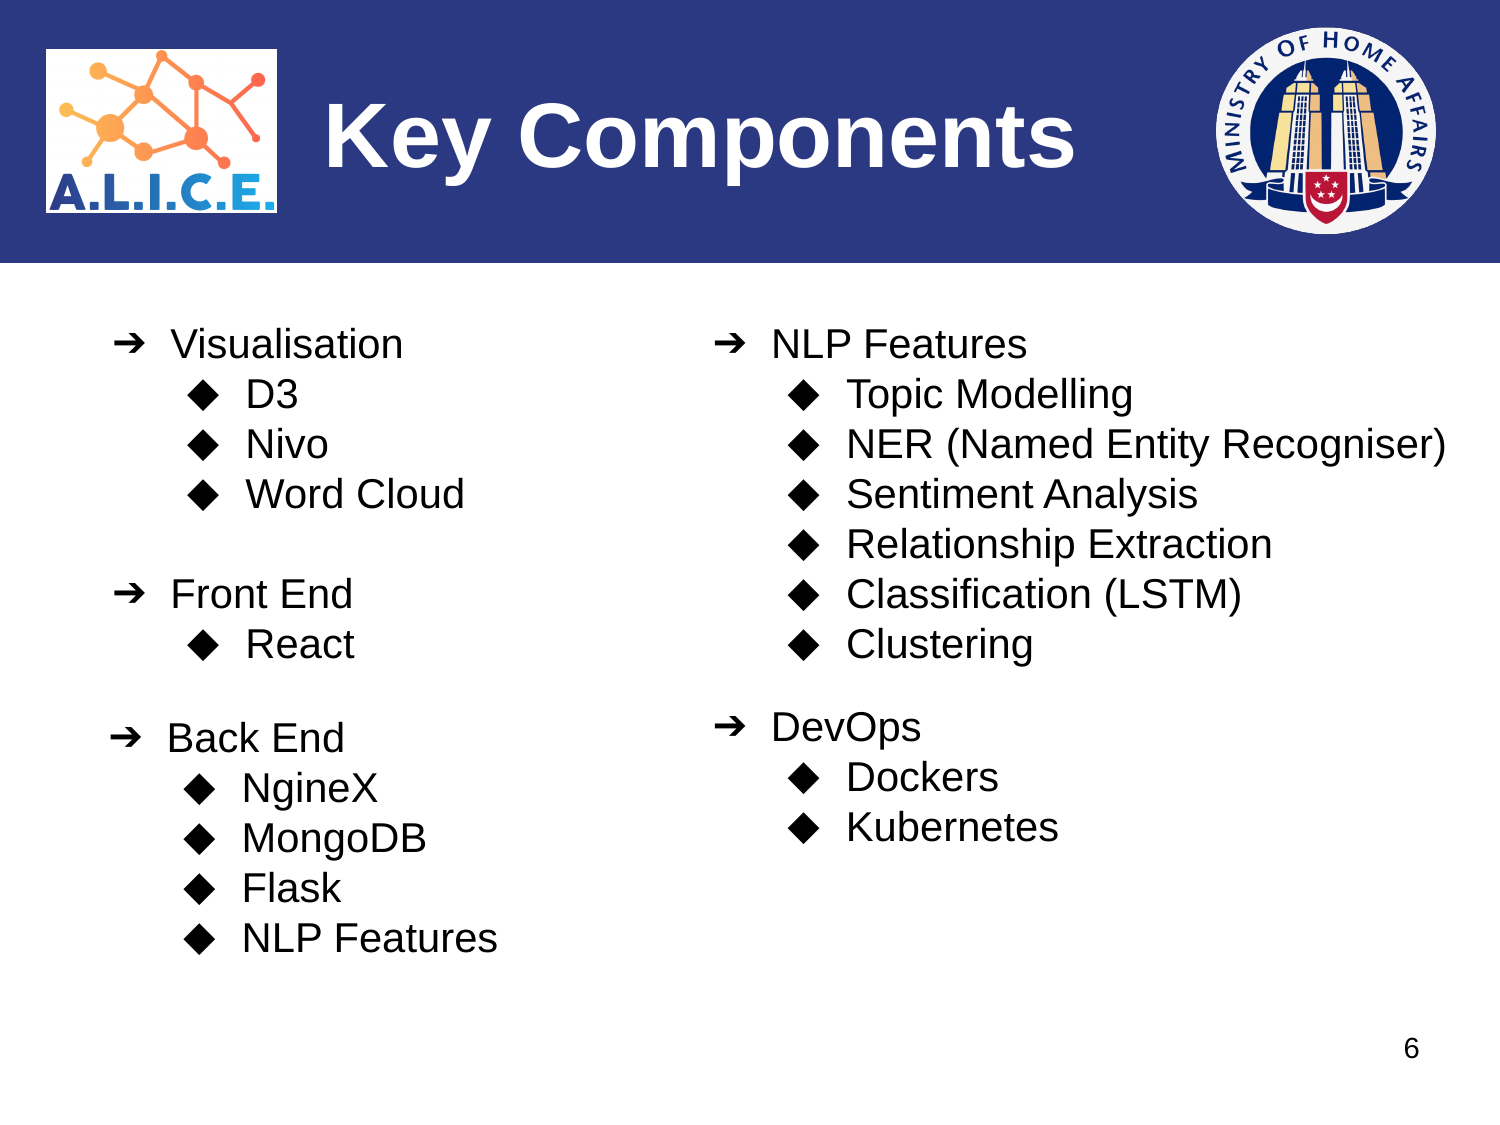

# Key Components
NLP Features
Topic Modelling
NER (Named Entity Recogniser)
Sentiment Analysis
Relationship Extraction
Classification (LSTM)
Clustering

Visualisation
D3
Nivo
Word Cloud

Front End
React

DevOps
Dockers
Kubernetes
Back End
NgineX
MongoDB
Flask
NLP Features
6